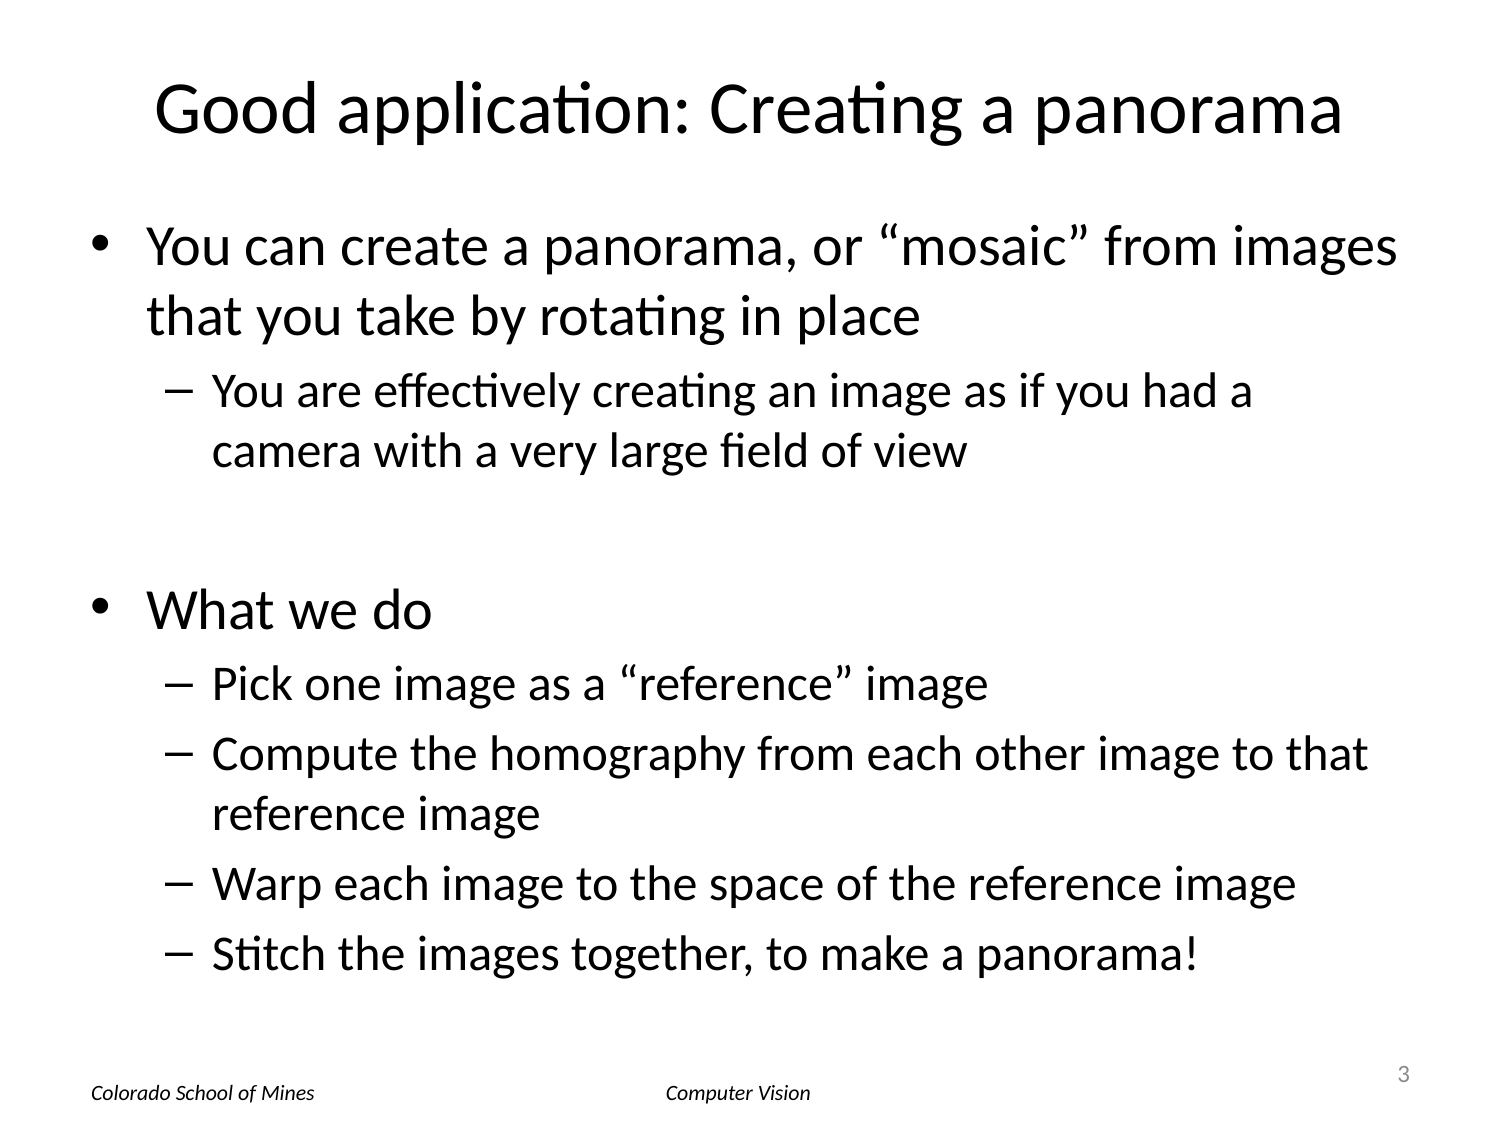

# Good application: Creating a panorama
You can create a panorama, or “mosaic” from images that you take by rotating in place
You are effectively creating an image as if you had a camera with a very large field of view

What we do
Pick one image as a “reference” image
Compute the homography from each other image to that reference image
Warp each image to the space of the reference image
Stitch the images together, to make a panorama!

3